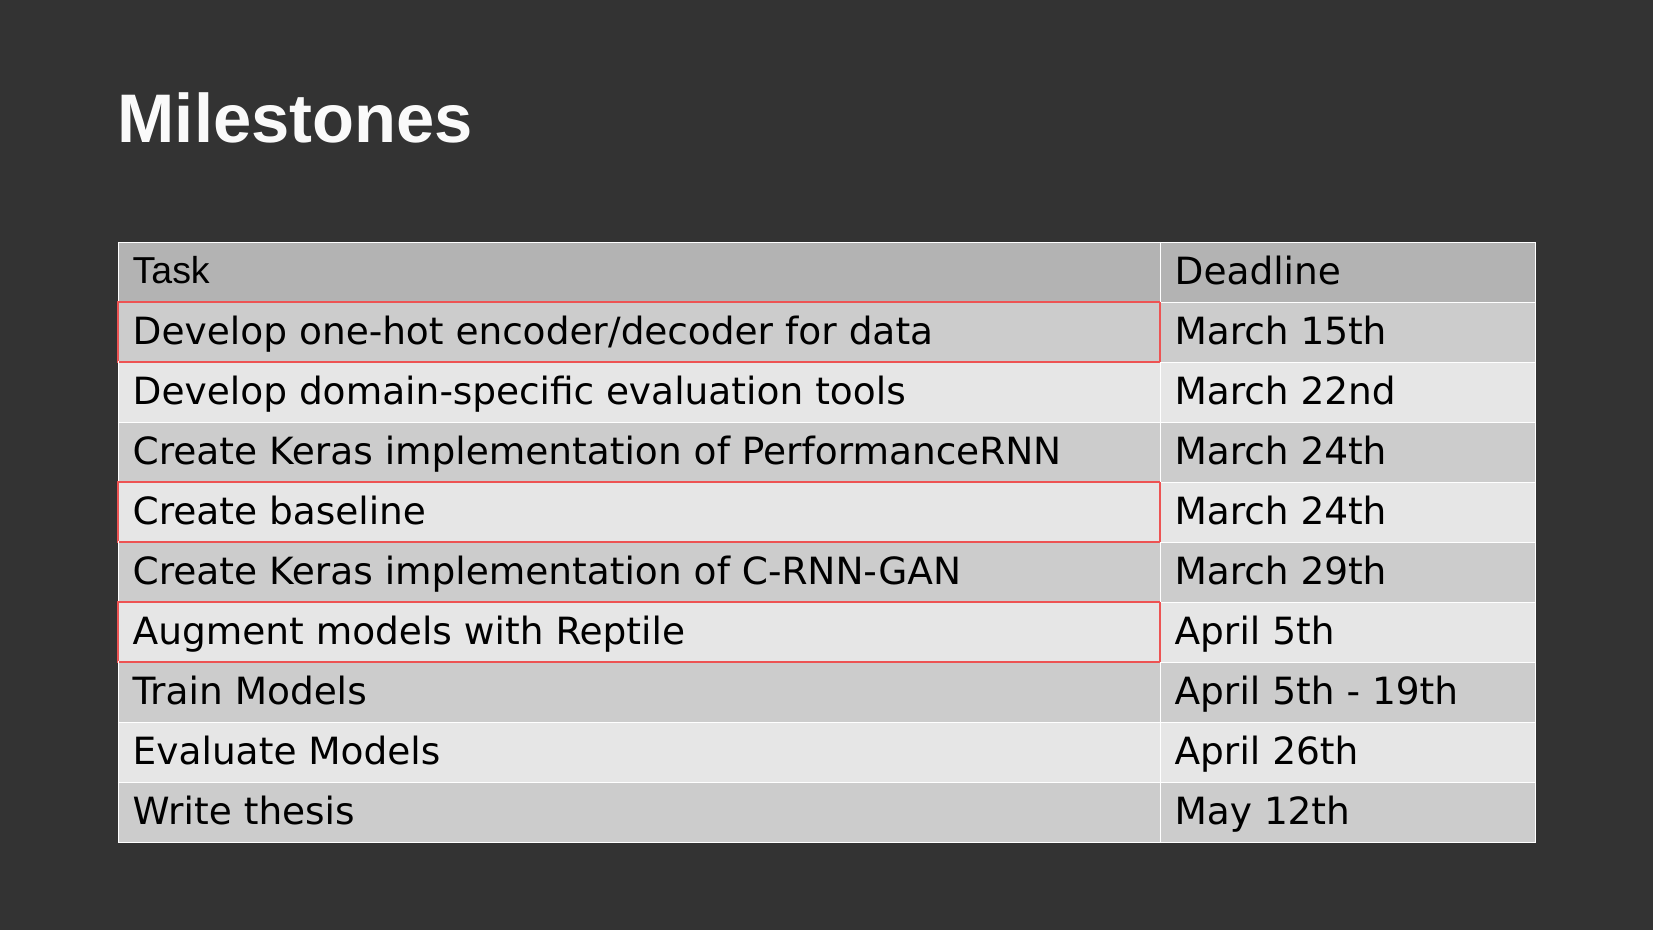

Milestones
| Task | Deadline |
| --- | --- |
| Develop one-hot encoder/decoder for data | March 15th |
| Develop domain-specific evaluation tools | March 22nd |
| Create Keras implementation of PerformanceRNN | March 24th |
| Create baseline | March 24th |
| Create Keras implementation of C-RNN-GAN | March 29th |
| Augment models with Reptile | April 5th |
| Train Models | April 5th - 19th |
| Evaluate Models | April 26th |
| Write thesis | May 12th |